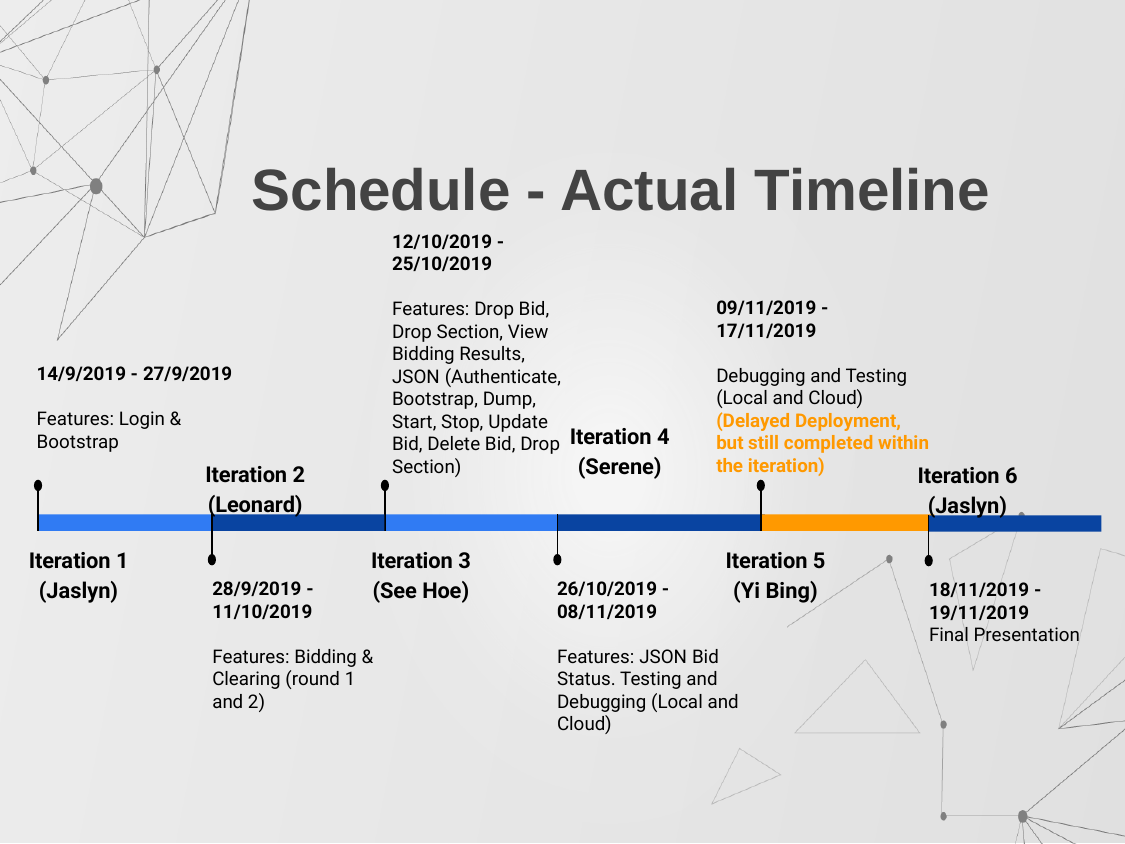

Schedule - Actual Timeline

12/10/2019 - 25/10/2019

Features: Drop Bid, Drop Section, View Bidding Results, JSON (Authenticate, Bootstrap, Dump, Start, Stop, Update Bid, Delete Bid, Drop Section)

Iteration 3 (See Hoe)

09/11/2019 - 17/11/2019

Debugging and Testing (Local and Cloud) (Delayed Deployment, but still completed within the iteration)

Iteration 5 (Yi Bing)

14/9/2019 - 27/9/2019

Features: Login & Bootstrap

Iteration 1 (Jaslyn)

Iteration 4 (Serene)

26/10/2019 - 08/11/2019

Features: JSON Bid Status. Testing and Debugging (Local and Cloud)

Iteration 2 (Leonard)

28/9/2019 - 11/10/2019

Features: Bidding & Clearing (round 1 and 2)

Iteration 6 (Jaslyn)

18/11/2019 - 19/11/2019
Final Presentation